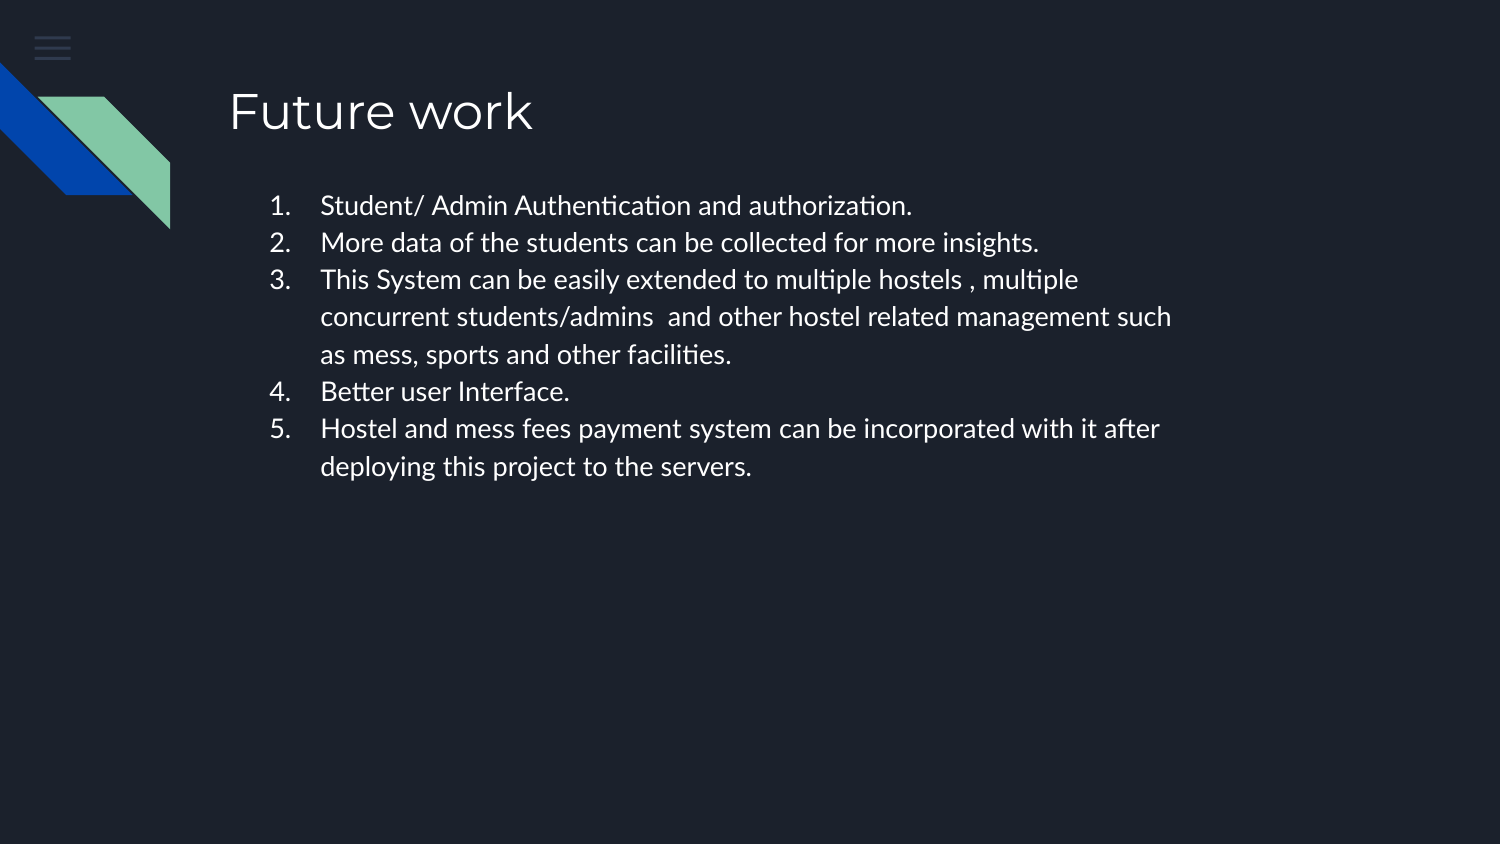

# Future work
Student/ Admin Authentication and authorization.
More data of the students can be collected for more insights.
This System can be easily extended to multiple hostels , multiple concurrent students/admins  and other hostel related management such as mess, sports and other facilities.
Better user Interface.
Hostel and mess fees payment system can be incorporated with it after deploying this project to the servers.